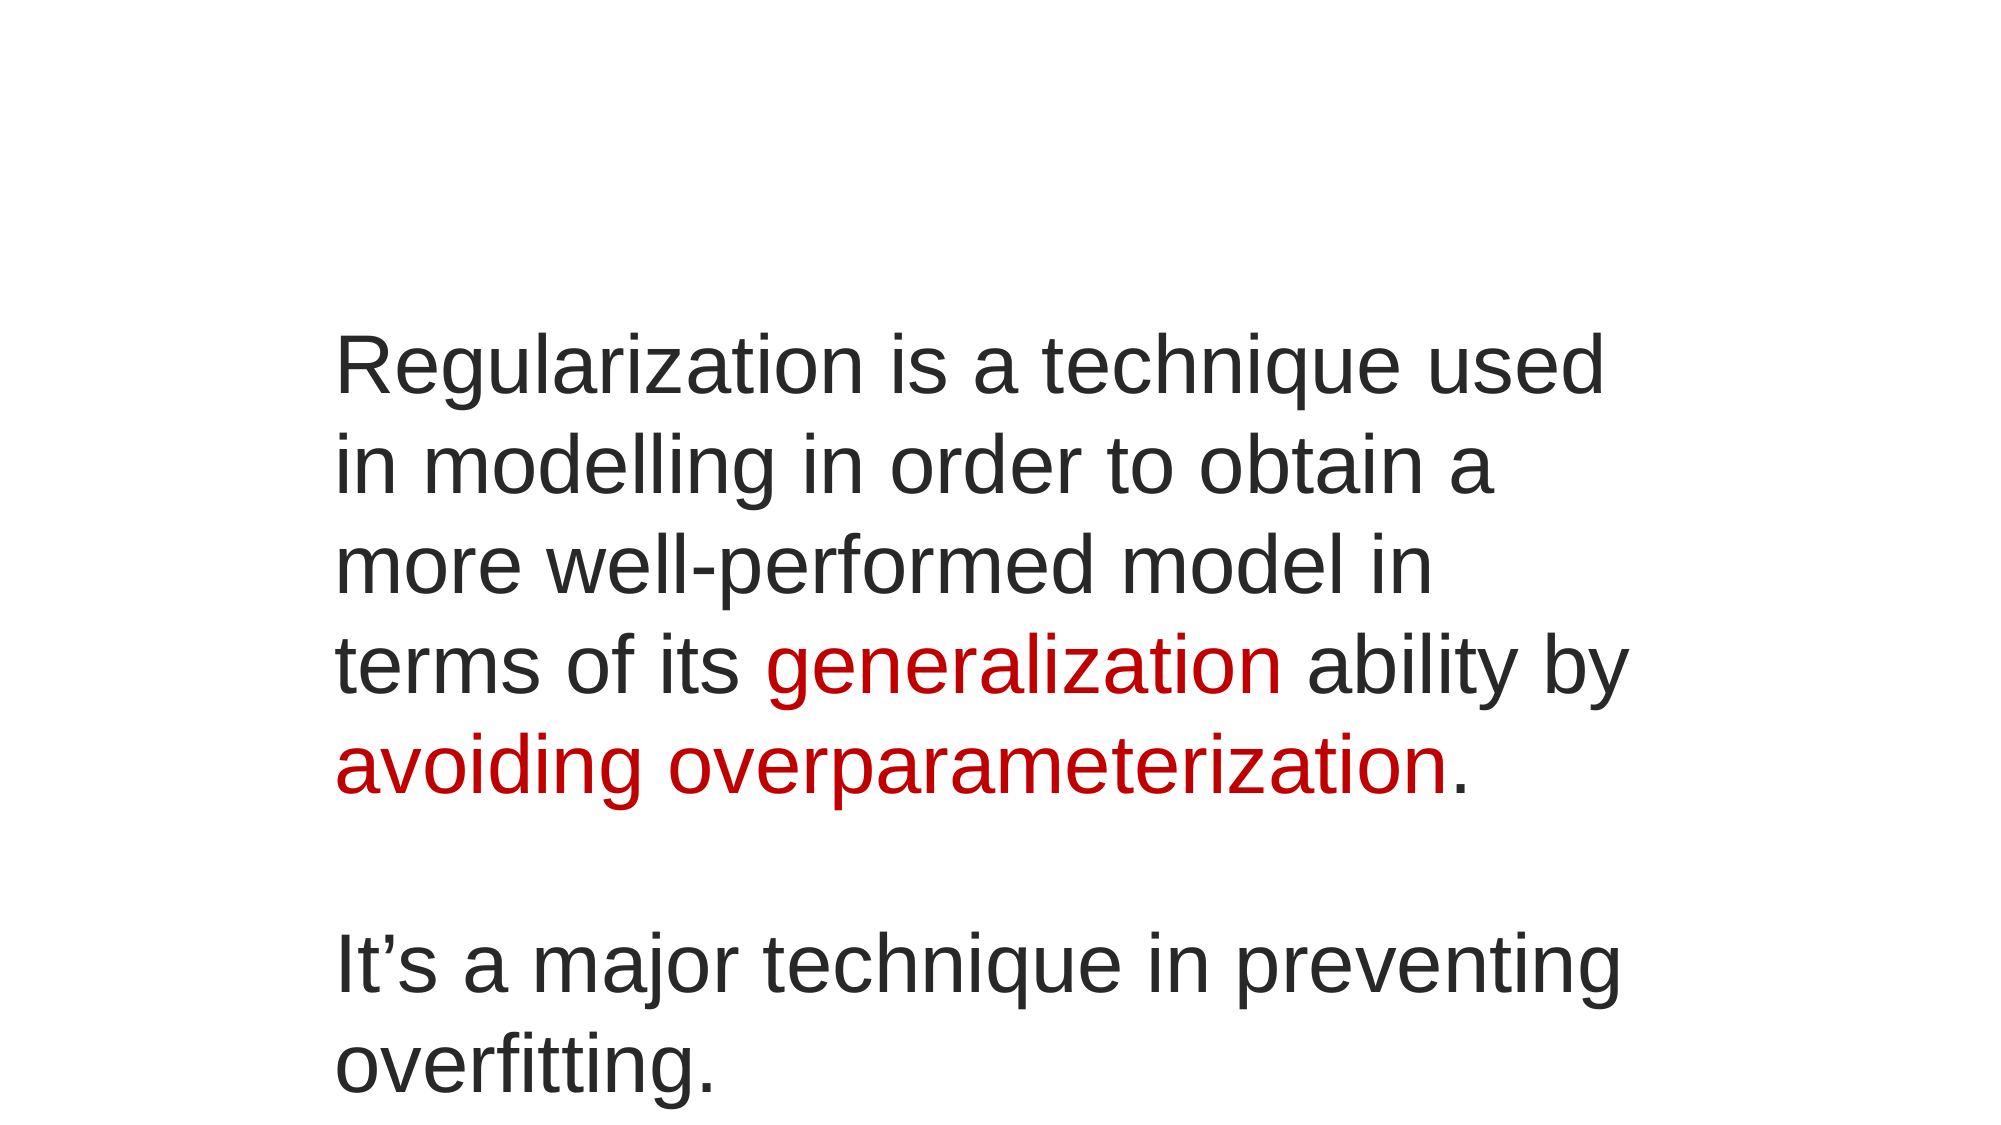

Regularization is a technique used in modelling in order to obtain a more well-performed model in terms of its generalization ability by avoiding overparameterization.

It’s a major technique in preventing overfitting.